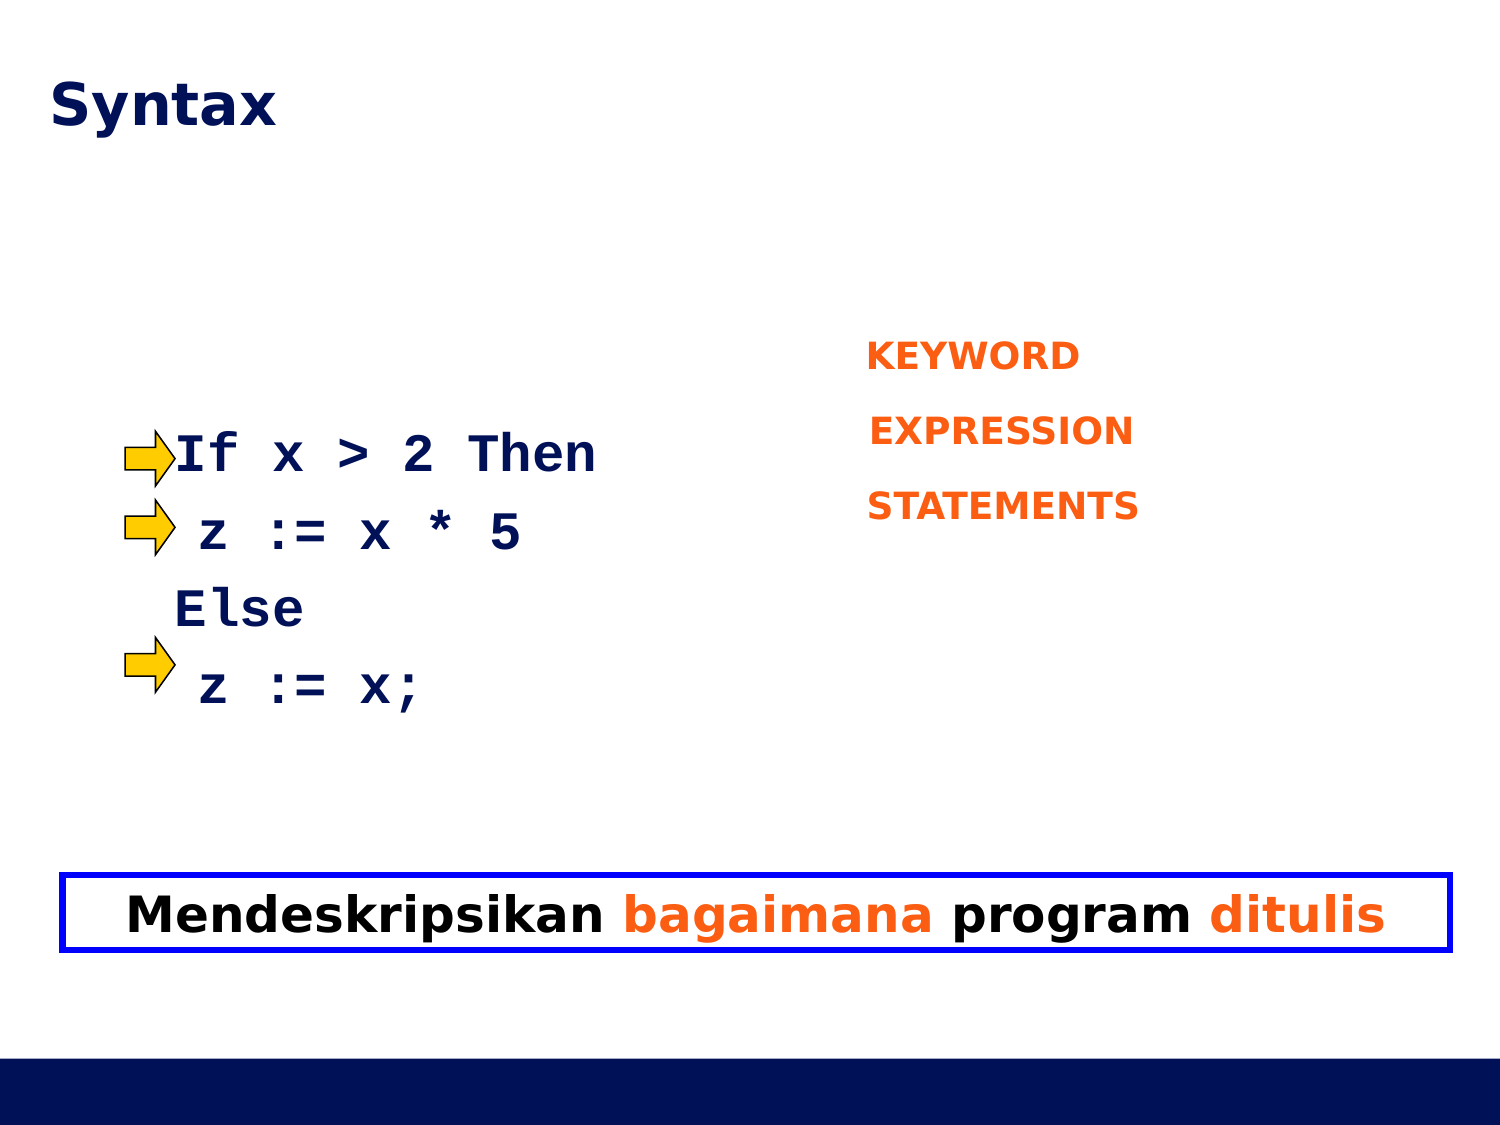

# Syntax
KEYWORD
EXPRESSION
If x > 2 Then
	z := x * 5
Else
	z := x;

STATEMENTS

Mendeskripsikan bagaimana program ditulis